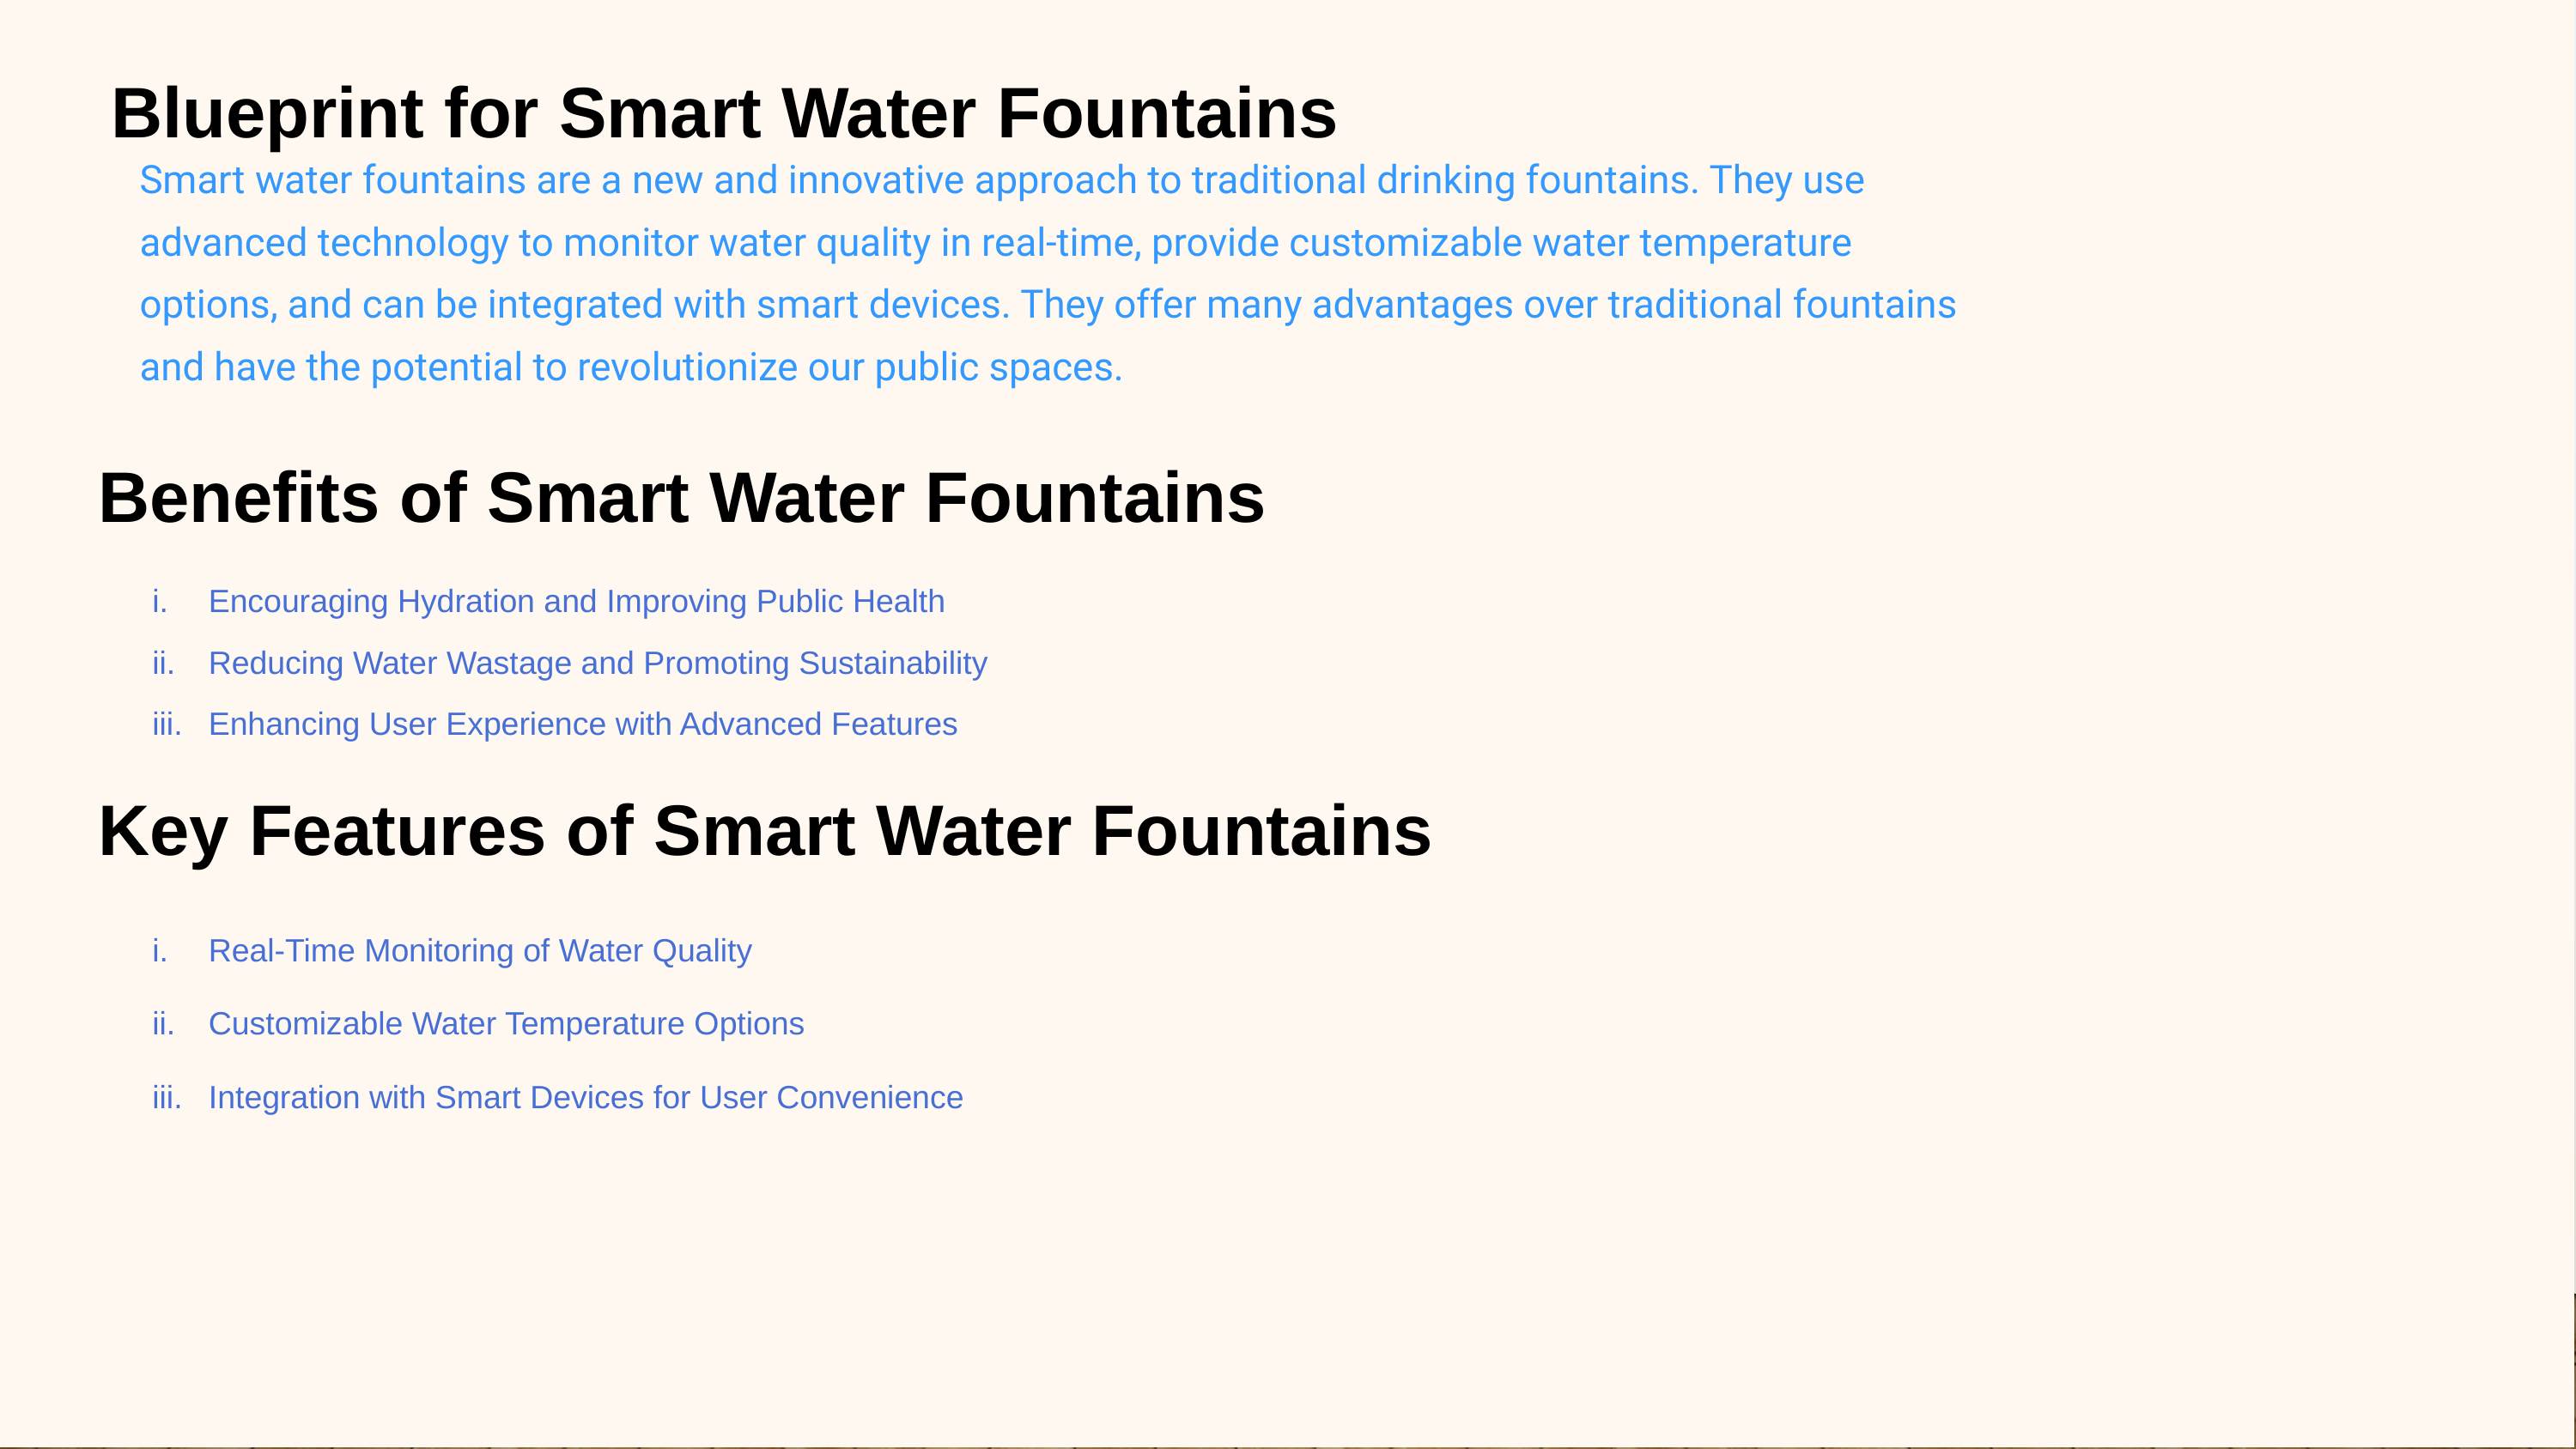

Blueprint for Smart Water Fountains
Smart water fountains are a new and innovative approach to traditional drinking fountains. They use advanced technology to monitor water quality in real-time, provide customizable water temperature options, and can be integrated with smart devices. They offer many advantages over traditional fountains and have the potential to revolutionize our public spaces.
Benefits of Smart Water Fountains
END
Encouraging Hydration and Improving Public Health
Reducing Water Wastage and Promoting Sustainability
Enhancing User Experience with Advanced Features

Key Features of Smart Water Fountains
Real-Time Monitoring of Water Quality
Customizable Water Temperature Options
Integration with Smart Devices for User Convenience